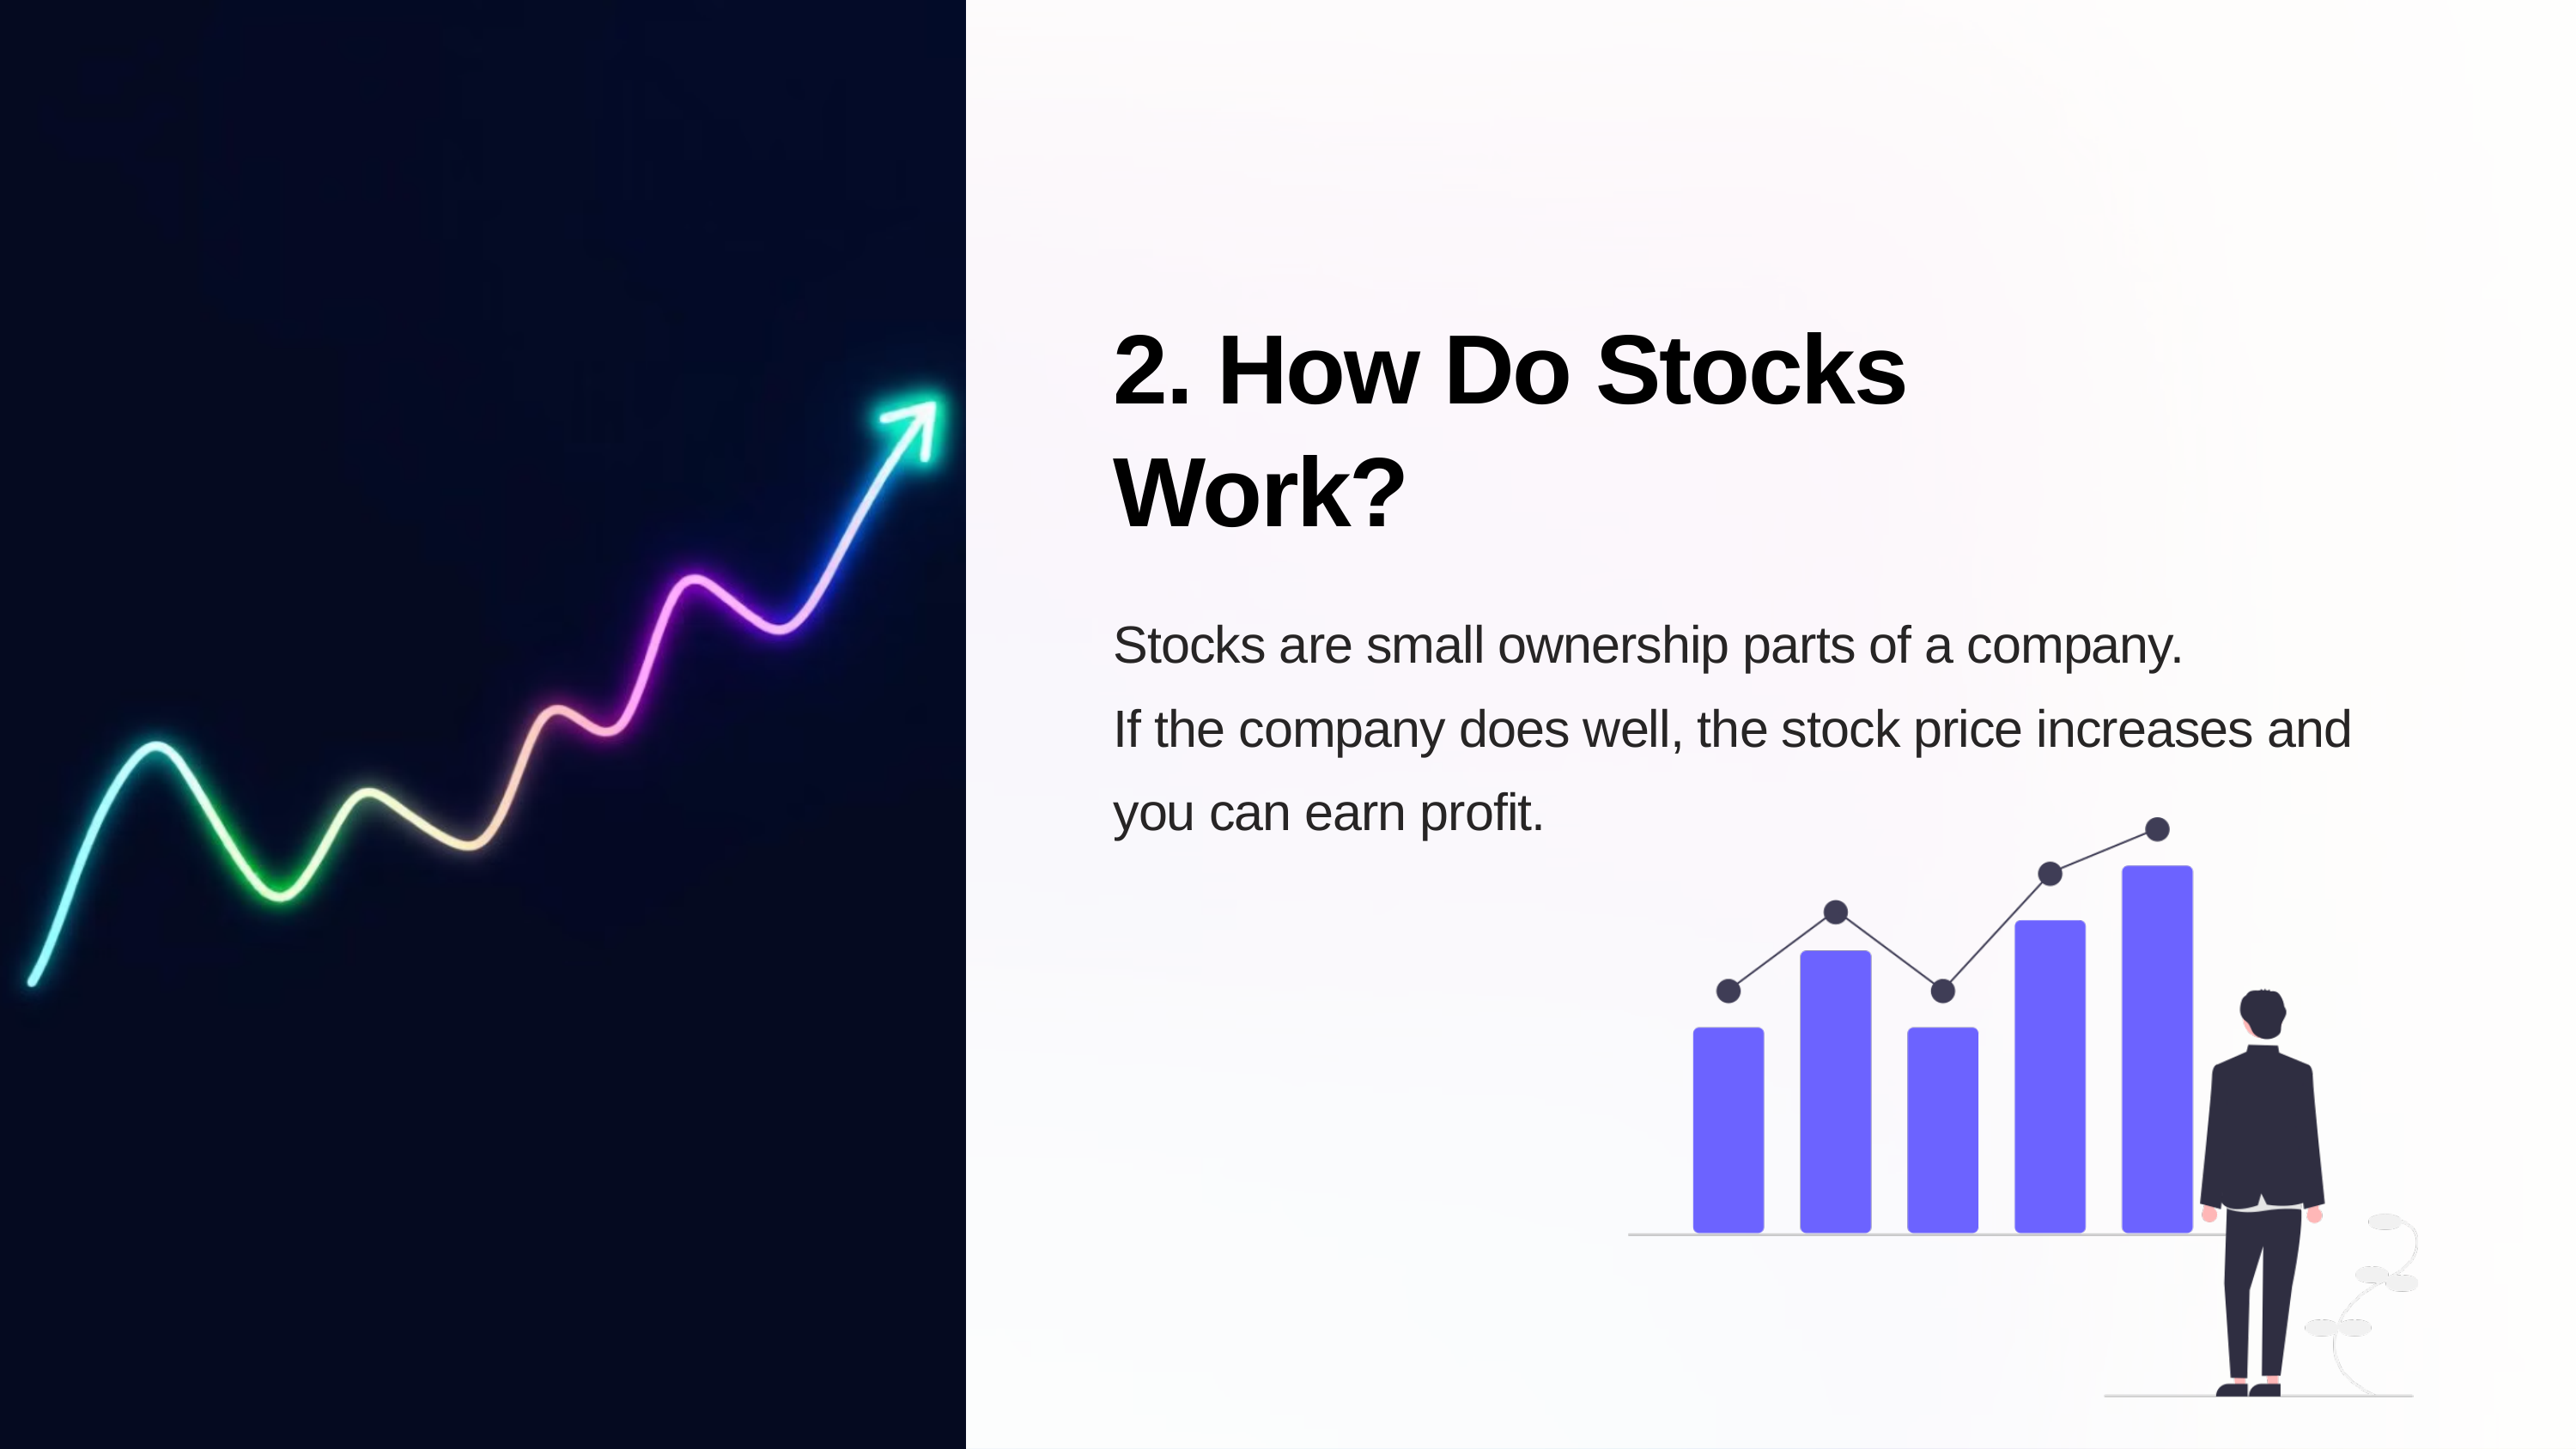

2. How Do Stocks Work?

Stocks are small ownership parts of a company.
If the company does well, the stock price increases and you can earn profit.